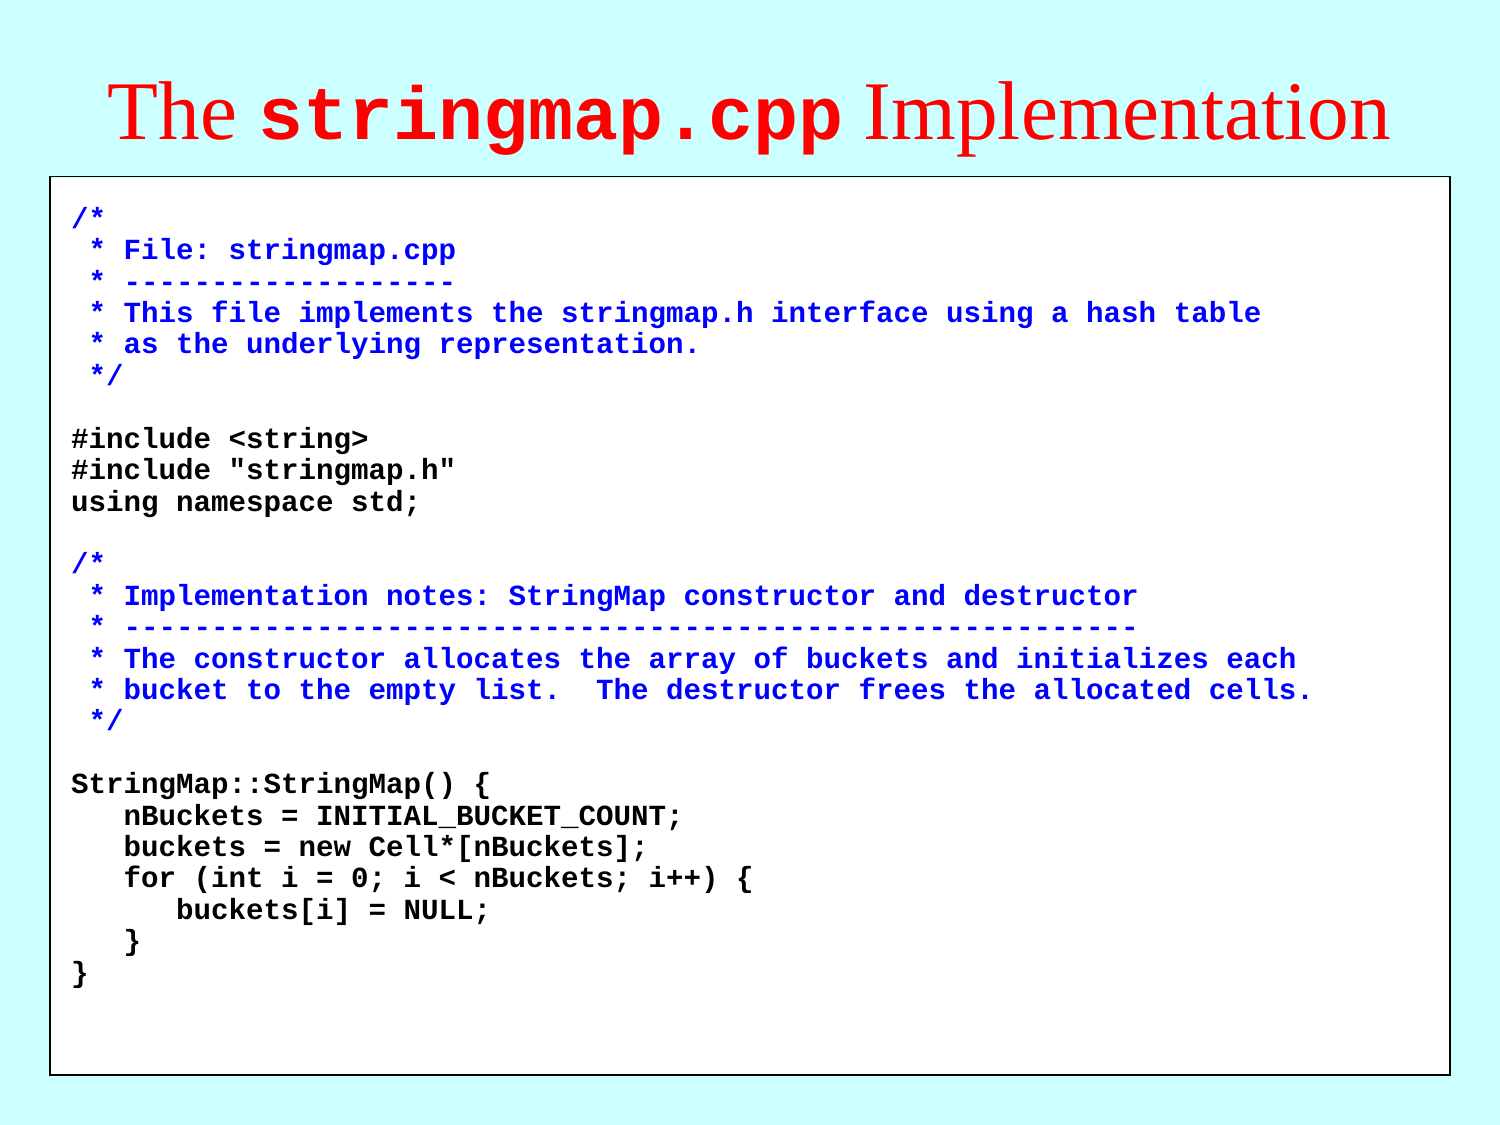

# The stringmap.cpp Implementation

/*
 * File: stringmap.cpp
 * -------------------
 * This file implements the stringmap.h interface using a hash table
 * as the underlying representation.
 */

#include <string>
#include "stringmap.h"
using namespace std;

/*
 * Implementation notes: StringMap constructor and destructor
 * ----------------------------------------------------------
 * The constructor allocates the array of buckets and initializes each
 * bucket to the empty list.  The destructor frees the allocated cells.
 */

StringMap::StringMap() {
   nBuckets = INITIAL_BUCKET_COUNT;
   buckets = new Cell*[nBuckets];
   for (int i = 0; i < nBuckets; i++) {
      buckets[i] = NULL;
   }
}